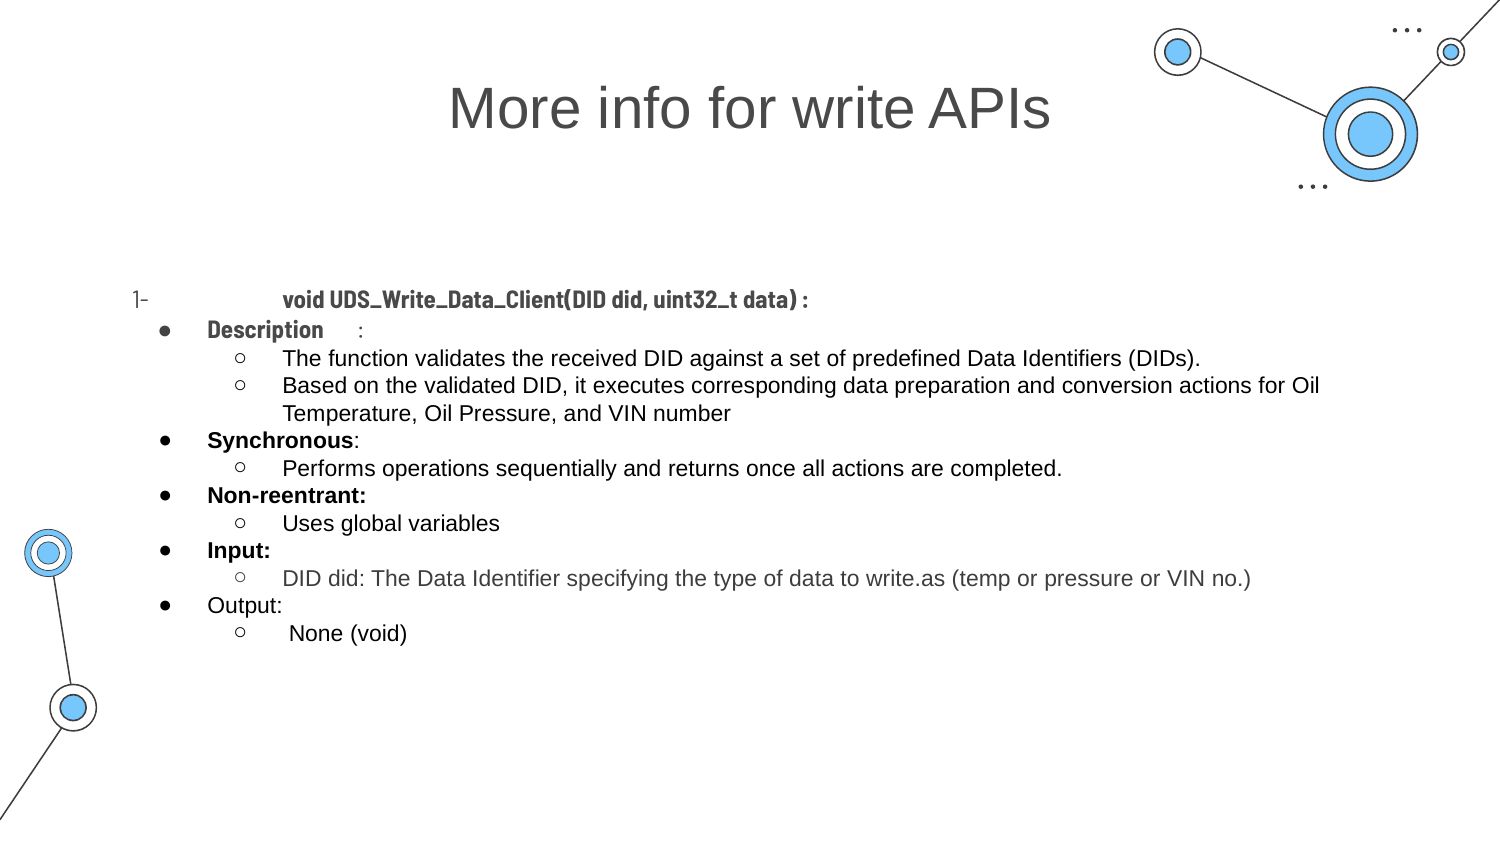

# More info for write APIs
1-	void UDS_Write_Data_Client(DID did, uint32_t data) :
Description	:
The function validates the received DID against a set of predefined Data Identifiers (DIDs).
Based on the validated DID, it executes corresponding data preparation and conversion actions for Oil Temperature, Oil Pressure, and VIN number
Synchronous:
Performs operations sequentially and returns once all actions are completed.
Non-reentrant:
Uses global variables
Input:
DID did: The Data Identifier specifying the type of data to write.as (temp or pressure or VIN no.)
Output:
 None (void)